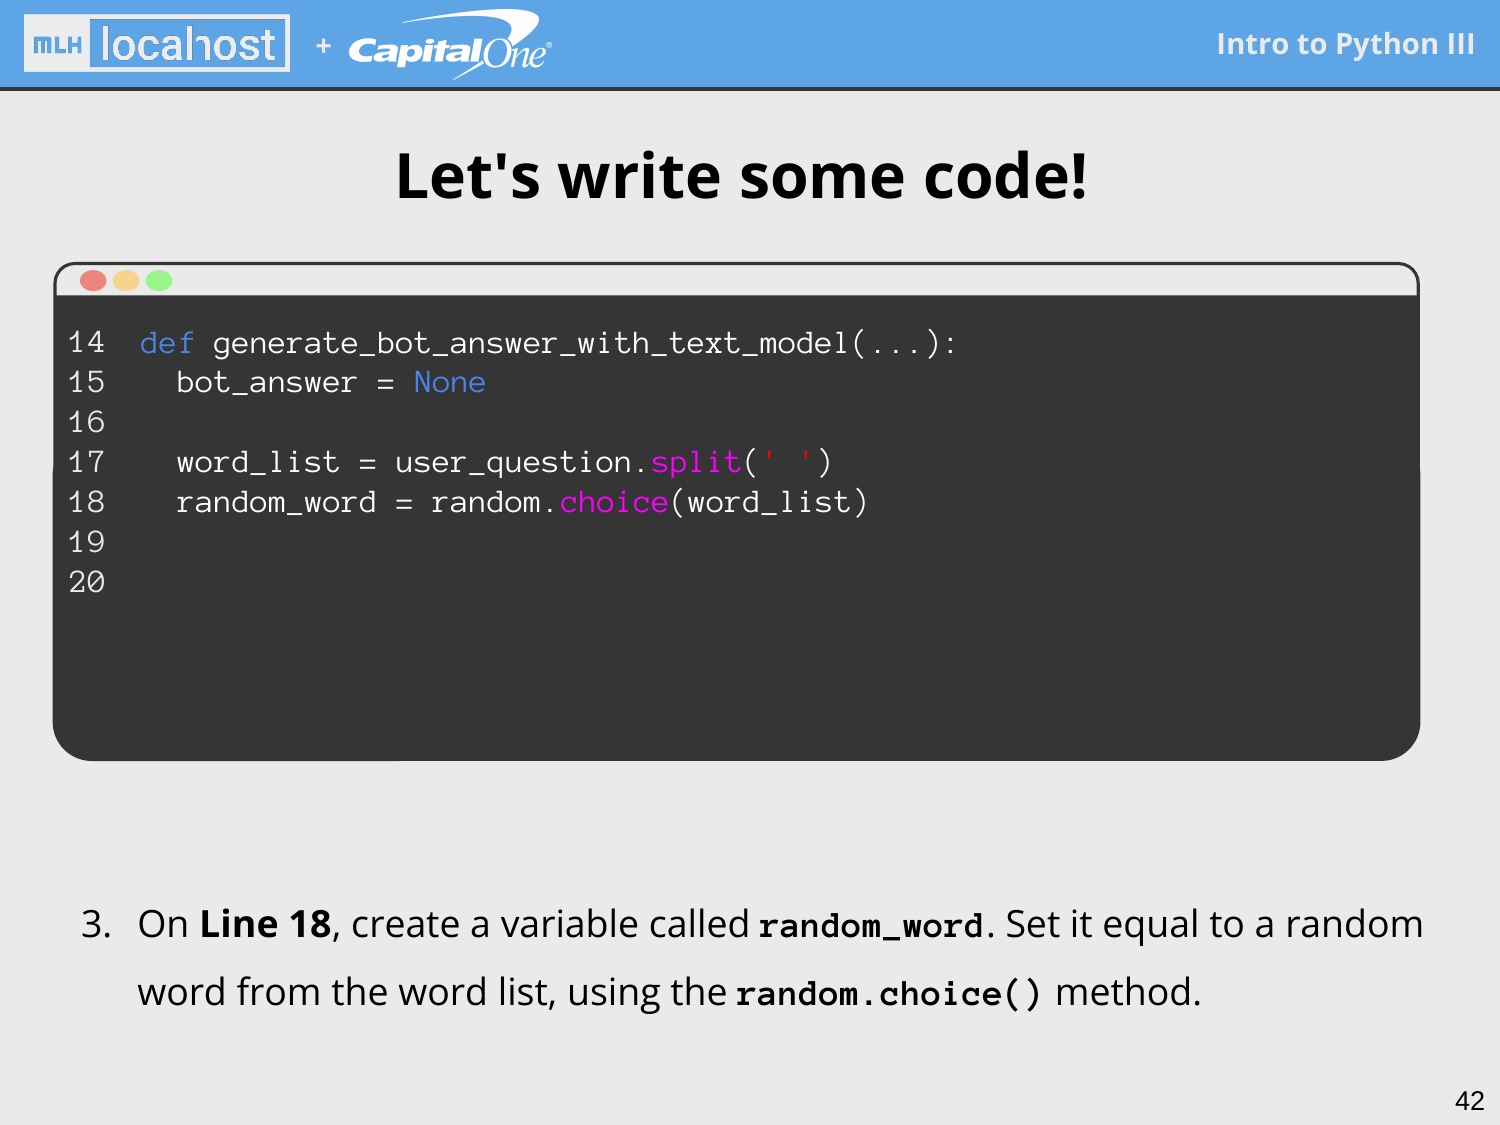

# Let's write some code!

14
15
16
17
18
19
20

def generate_bot_answer_with_text_model(...):
  bot_answer = None

  word_list = user_question.split(' ')
  random_word = random.choice(word_list)
On Line 18, create a variable called random_word. Set it equal to a random word from the word list, using the random.choice() method.